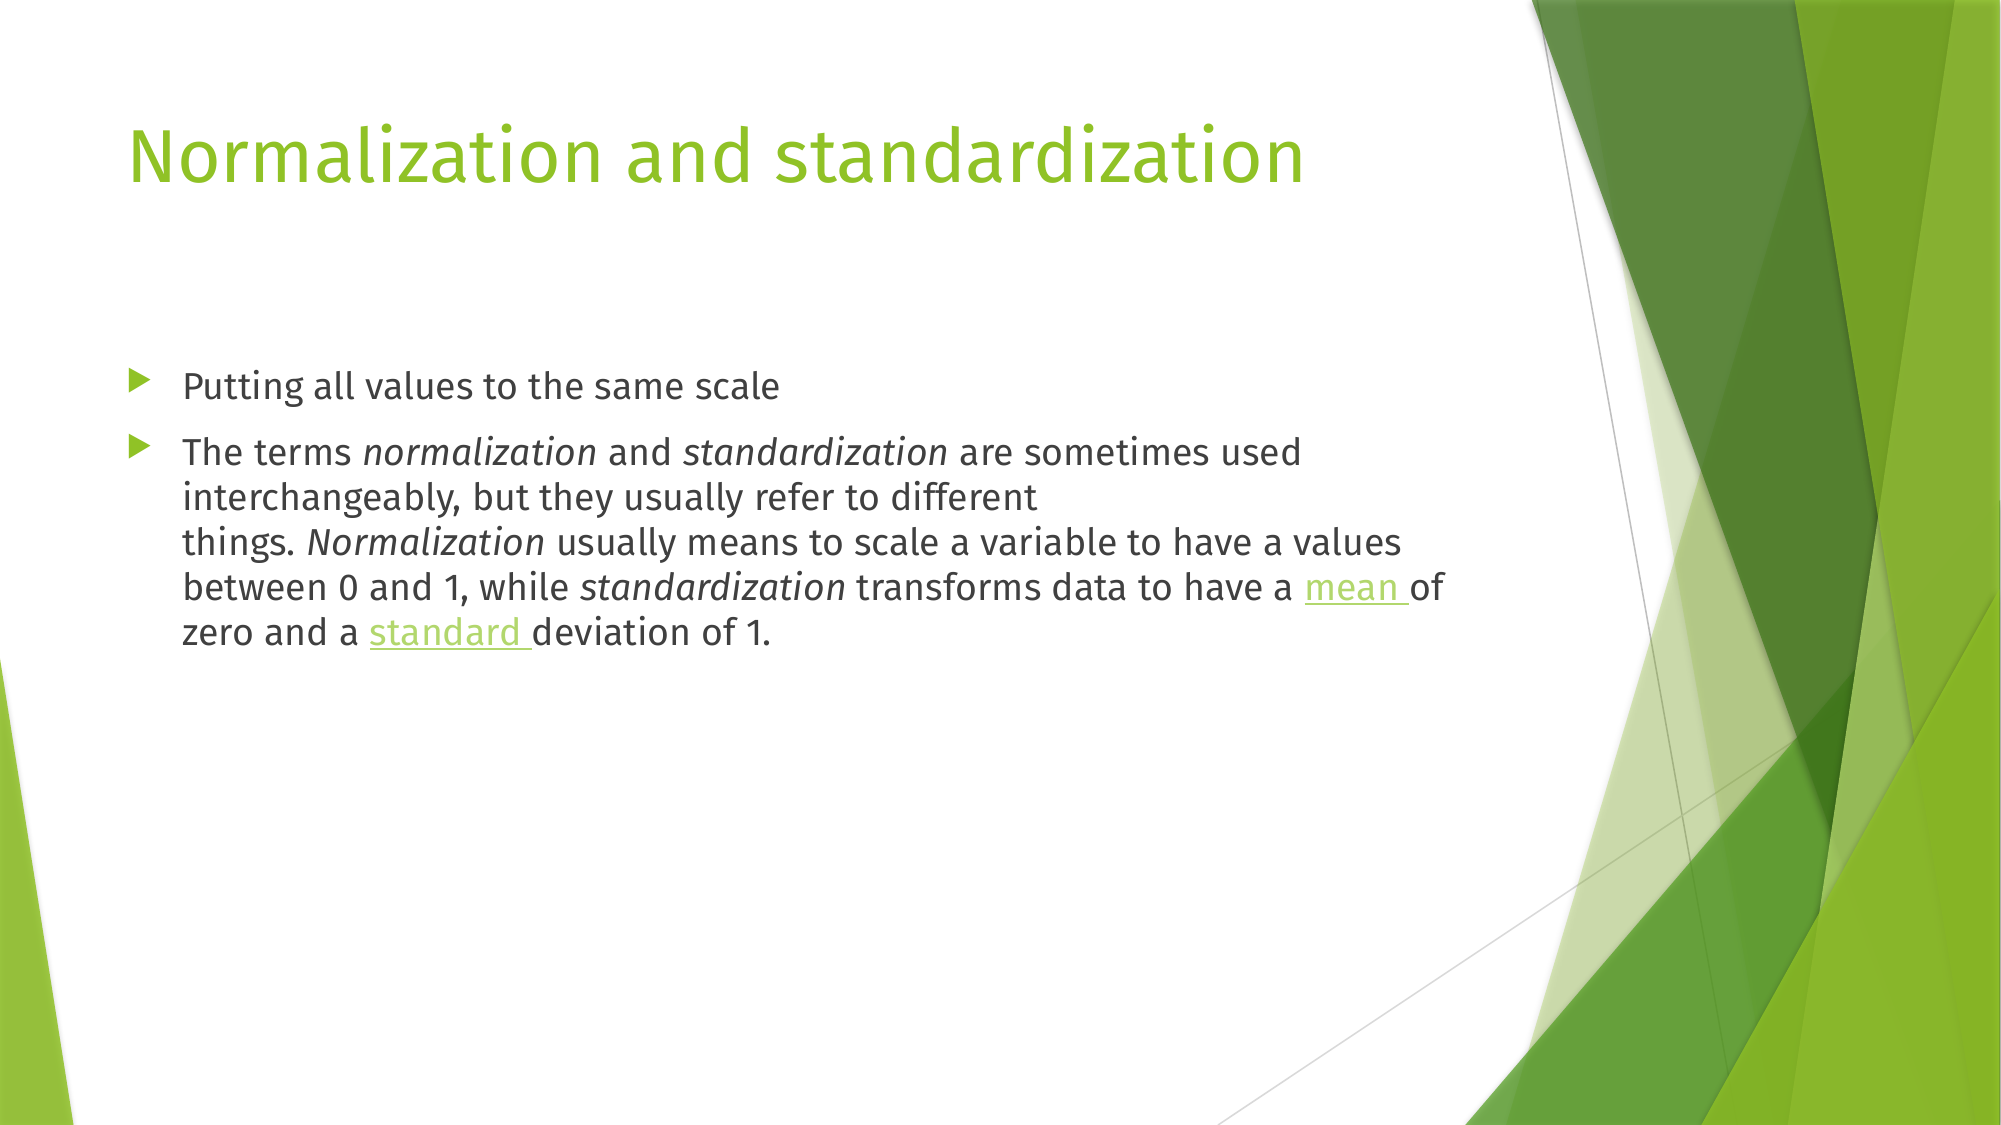

# Normalization and standardization
Putting all values to the same scale
The terms normalization and standardization are sometimes used interchangeably, but they usually refer to different things. Normalization usually means to scale a variable to have a values between 0 and 1, while standardization transforms data to have a mean of zero and a standard deviation of 1.